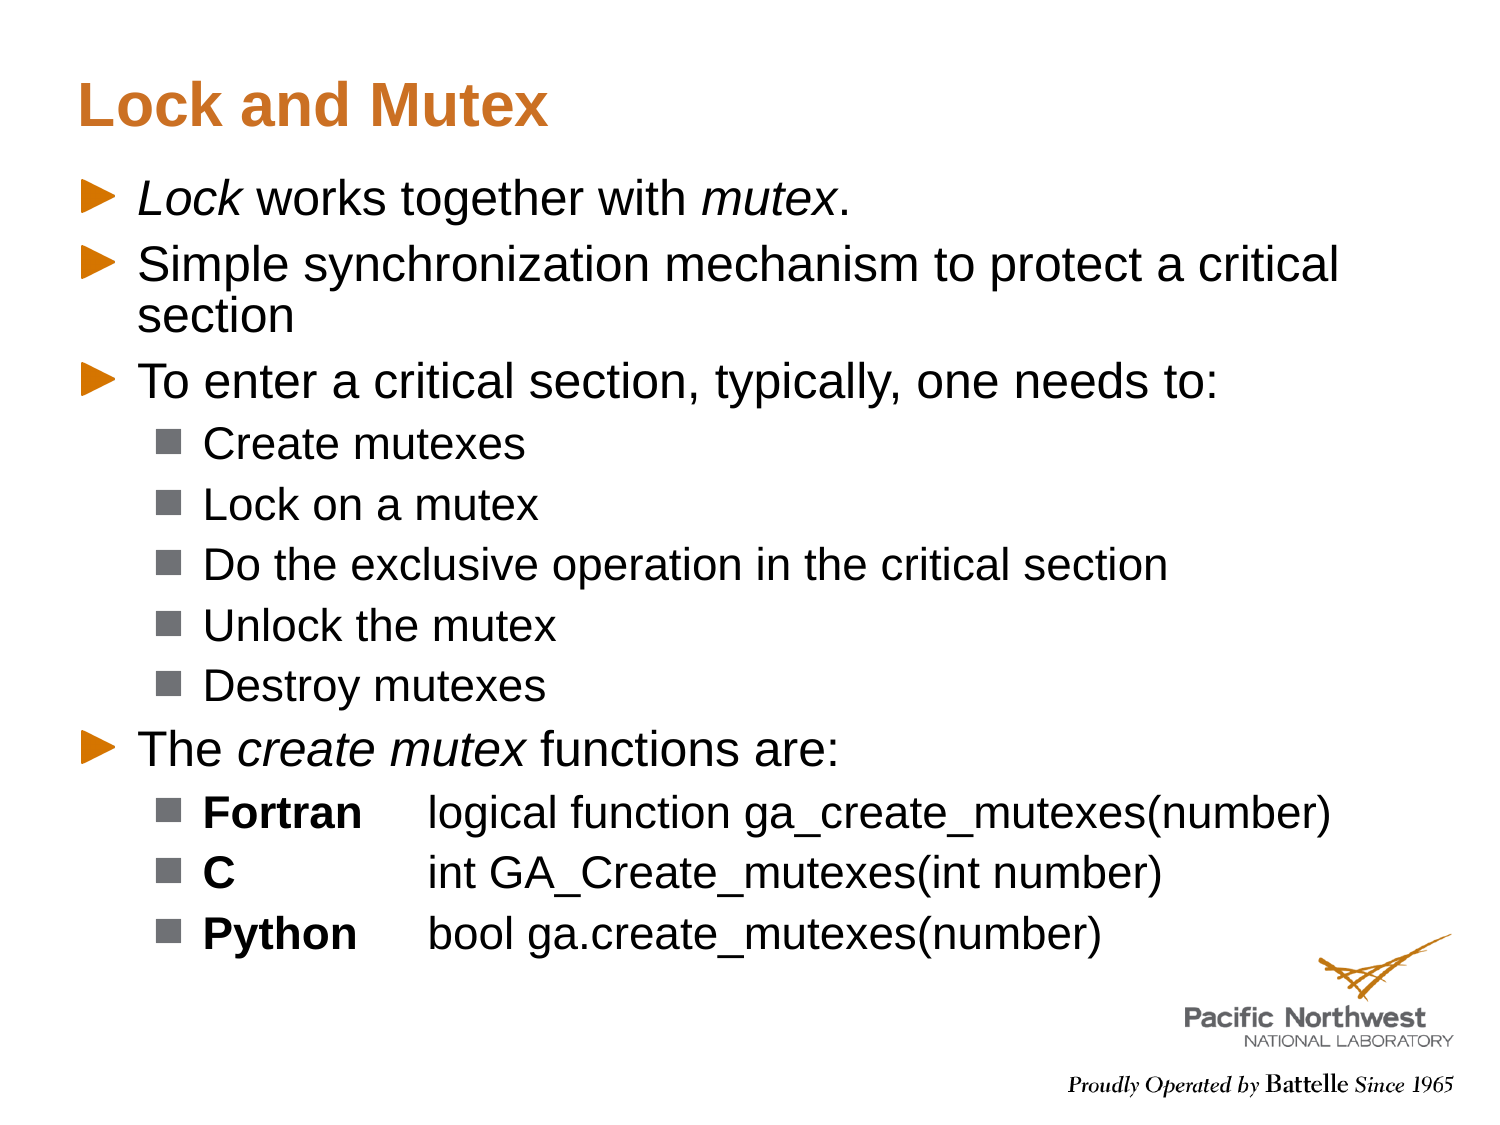

# Lock and Mutex
Lock works together with mutex.
Simple synchronization mechanism to protect a critical section
To enter a critical section, typically, one needs to:
Create mutexes
Lock on a mutex
Do the exclusive operation in the critical section
Unlock the mutex
Destroy mutexes
The create mutex functions are:
Fortran	logical function ga_create_mutexes(number)
C			int GA_Create_mutexes(int number)
Python	bool ga.create_mutexes(number)